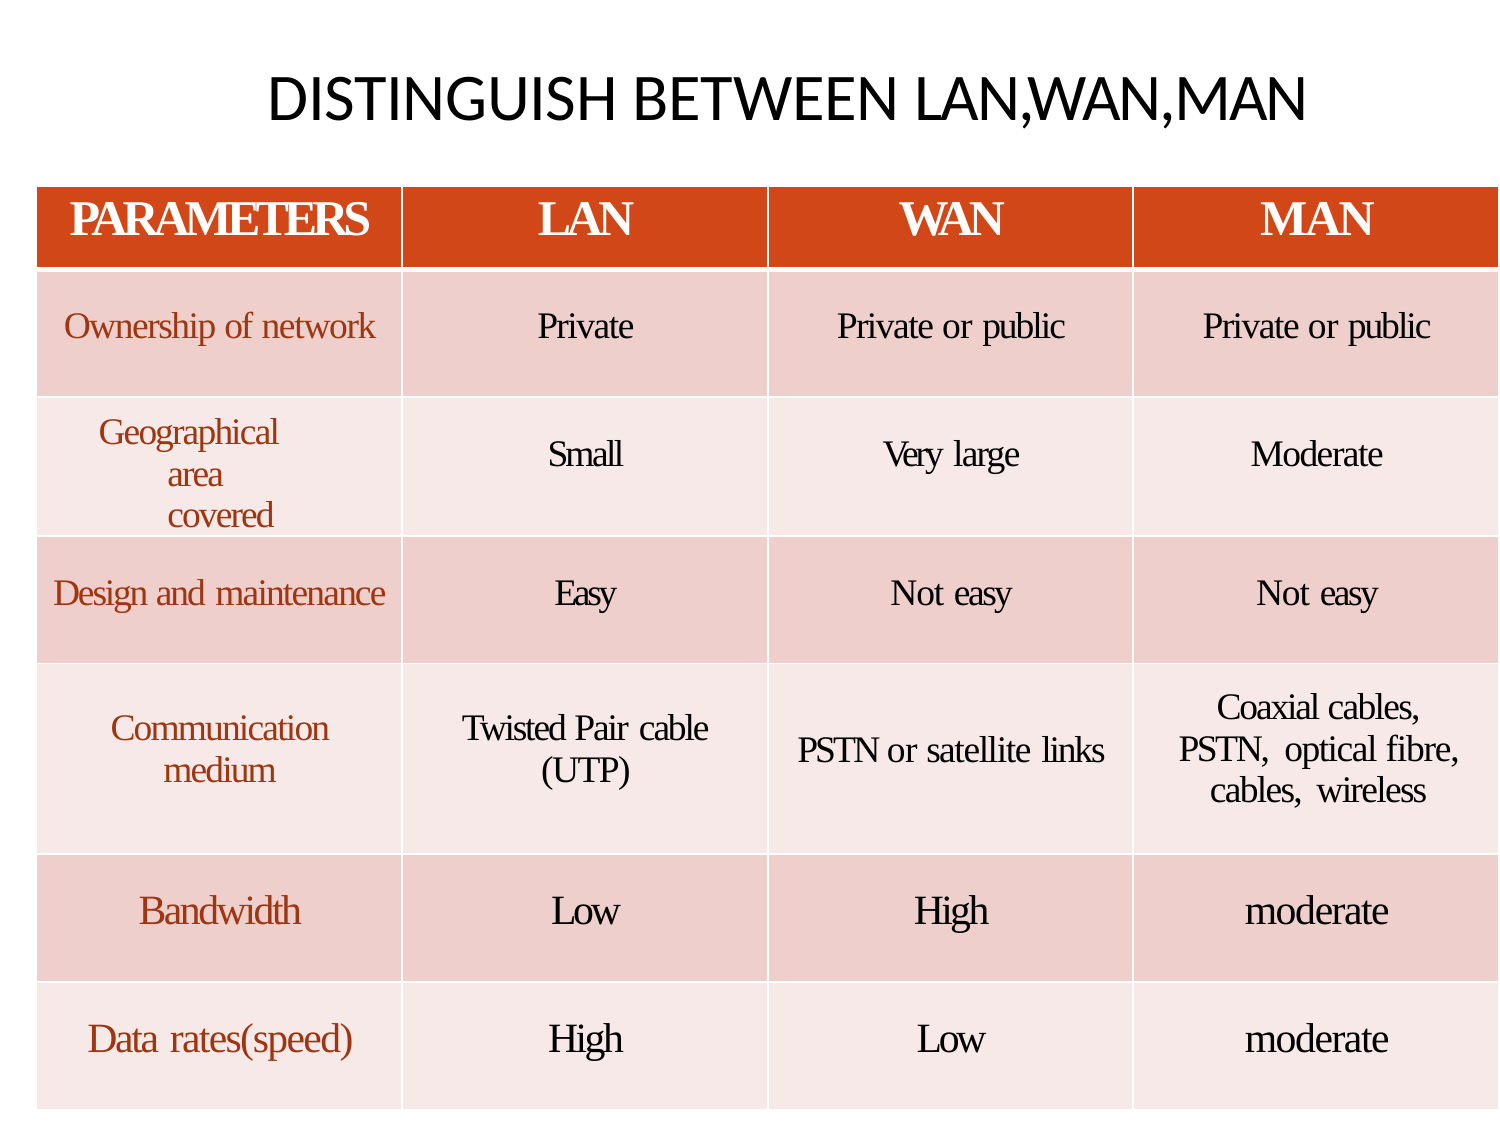

# DISTINGUISH BETWEEN LAN,WAN,MAN
| PARAMETERS | LAN | WAN | MAN |
| --- | --- | --- | --- |
| Ownership of network | Private | Private or public | Private or public |
| Geographical area covered | Small | Very large | Moderate |
| Design and maintenance | Easy | Not easy | Not easy |
| Communication medium | Twisted Pair cable (UTP) | PSTN or satellite links | Coaxial cables, PSTN, optical fibre, cables, wireless |
| Bandwidth | Low | High | moderate |
| Data rates(speed) | High | Low | moderate |